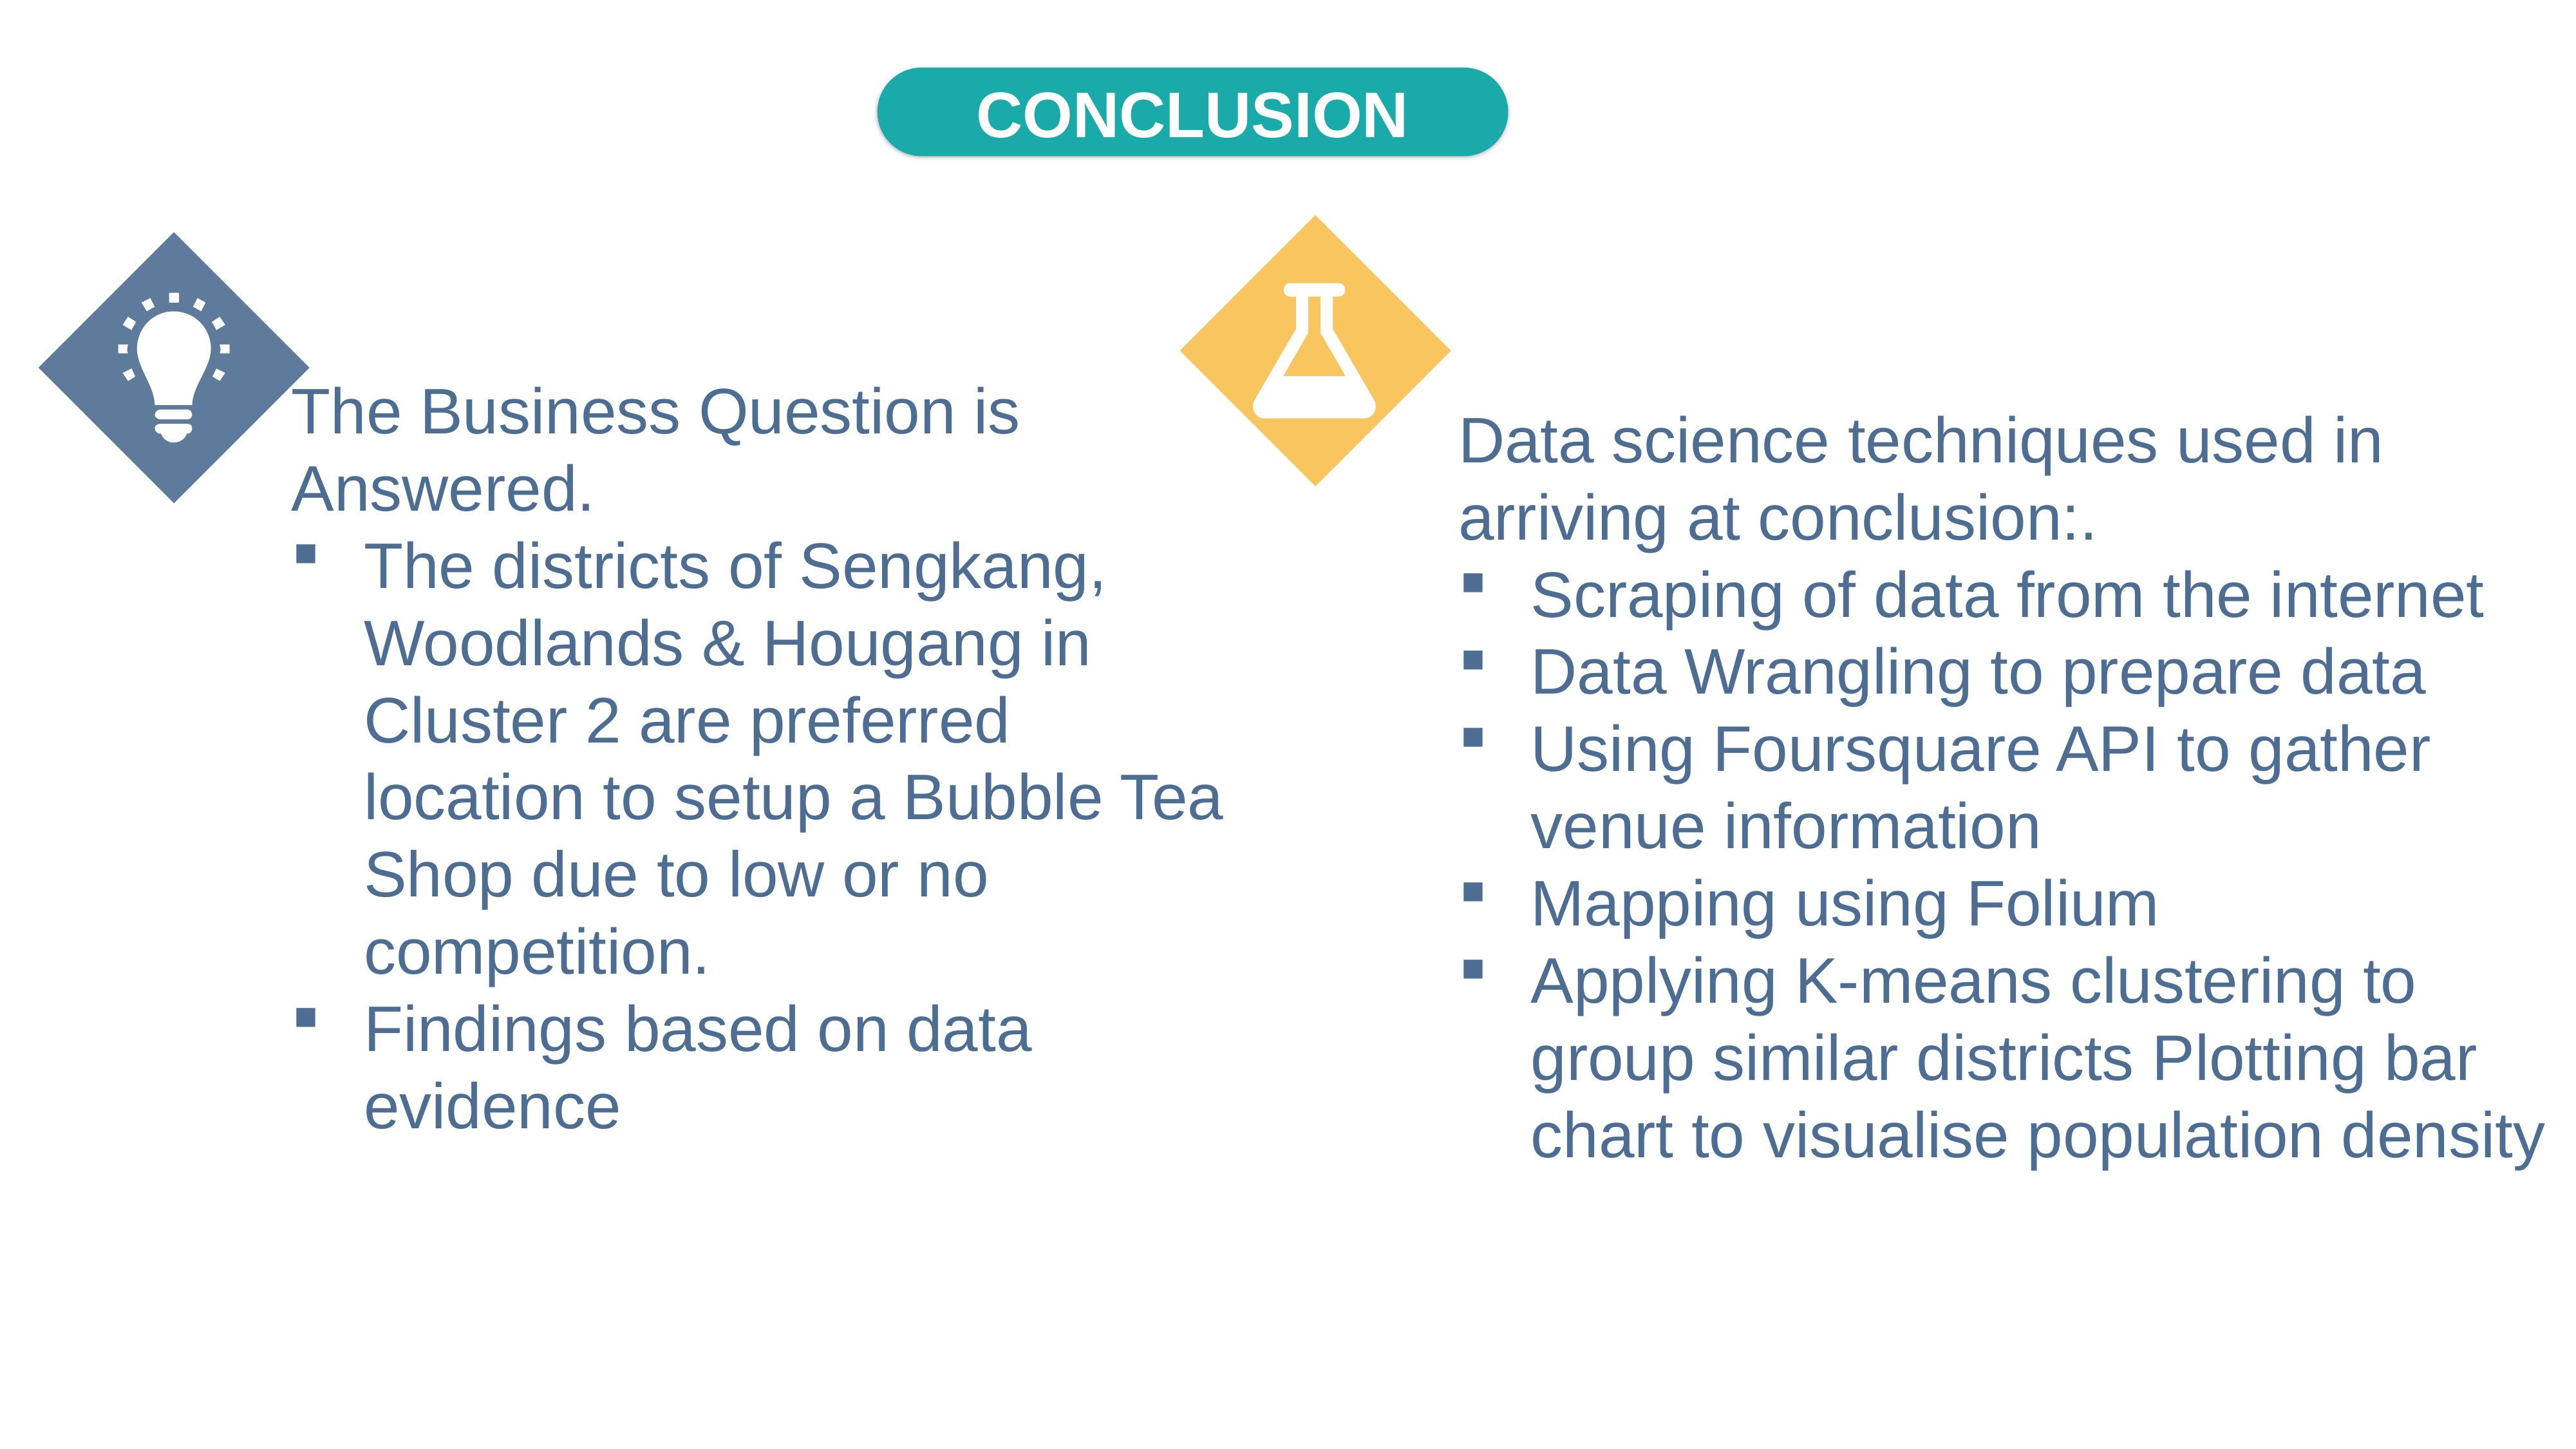

CONCLUSION

Data science techniques used in arriving at conclusion:.
Scraping of data from the internet
Data Wrangling to prepare data
Using Foursquare API to gather venue information
Mapping using Folium
Applying K-means clustering to group similar districts Plotting bar chart to visualise population density

The Business Question is Answered.
The districts of Sengkang, Woodlands & Hougang in Cluster 2 are preferred location to setup a Bubble Tea Shop due to low or no competition.
Findings based on data evidence